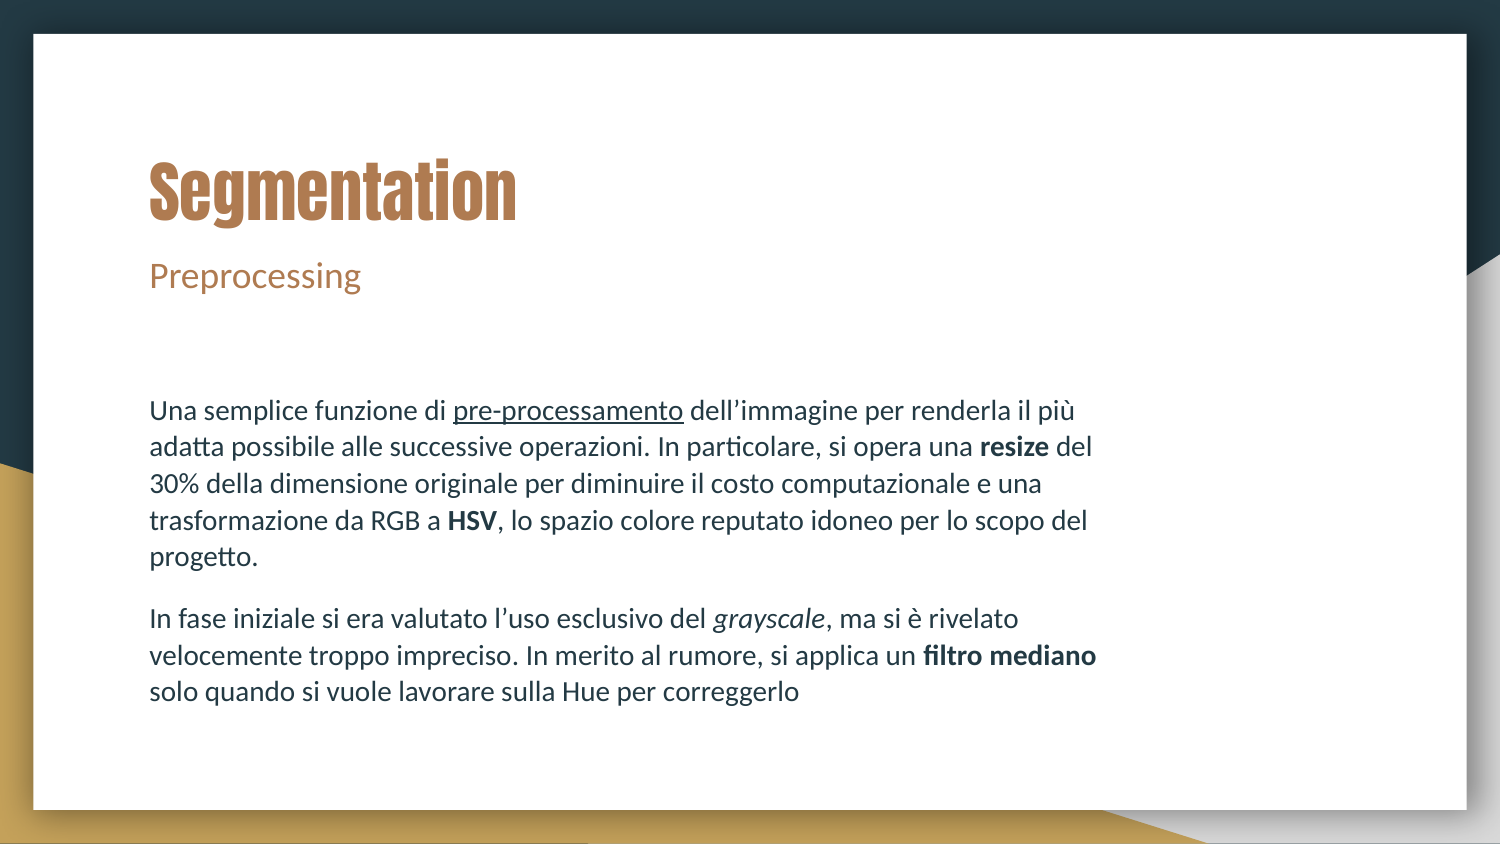

# Segmentation
Preprocessing
Una semplice funzione di pre-processamento dell’immagine per renderla il più adatta possibile alle successive operazioni. In particolare, si opera una resize del 30% della dimensione originale per diminuire il costo computazionale e una trasformazione da RGB a HSV, lo spazio colore reputato idoneo per lo scopo del progetto.
In fase iniziale si era valutato l’uso esclusivo del grayscale, ma si è rivelato velocemente troppo impreciso. In merito al rumore, si applica un filtro mediano solo quando si vuole lavorare sulla Hue per correggerlo